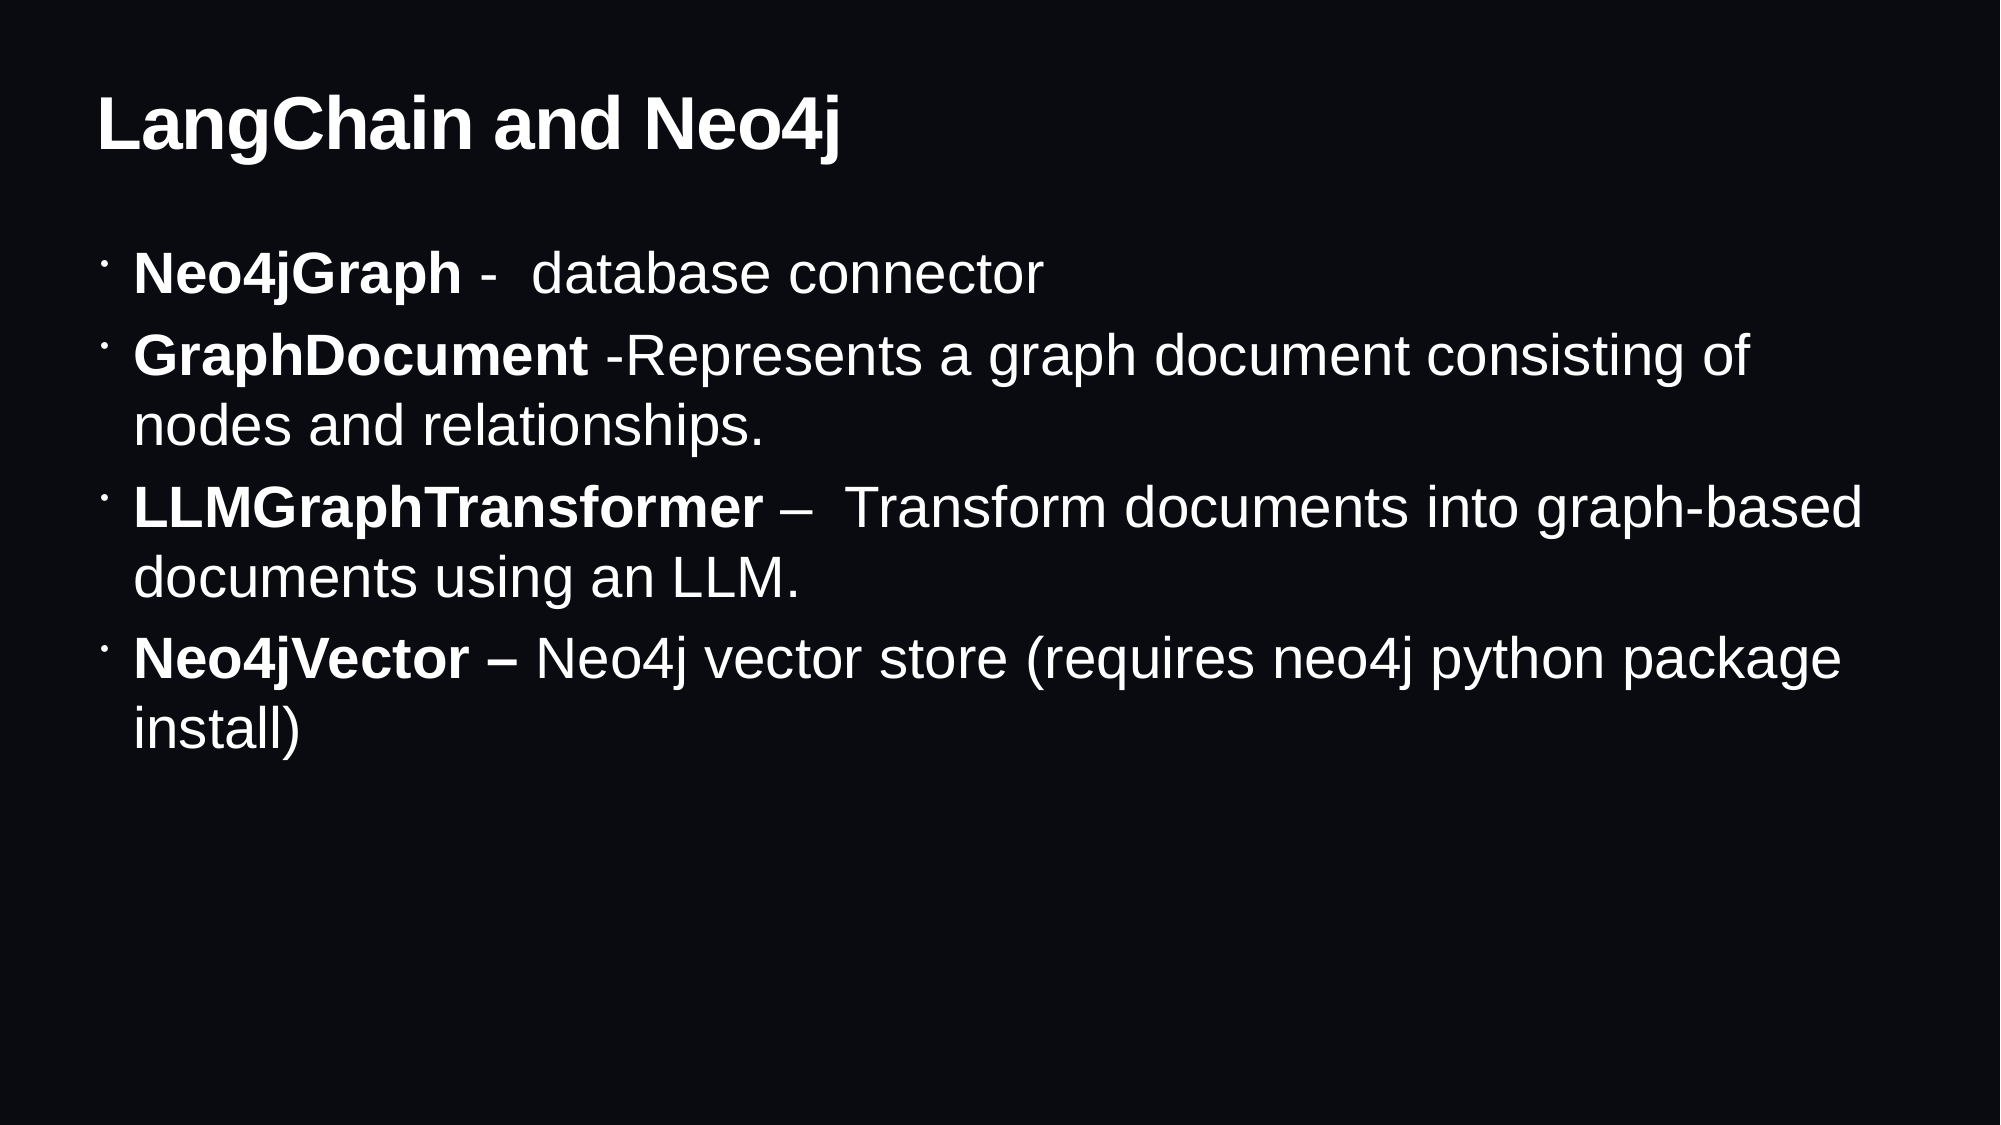

# LangChain and Neo4j
Neo4jGraph -  database connector
GraphDocument -Represents a graph document consisting of nodes and relationships.
LLMGraphTransformer –  Transform documents into graph-based documents using an LLM.
Neo4jVector – Neo4j vector store (requires neo4j python package install)